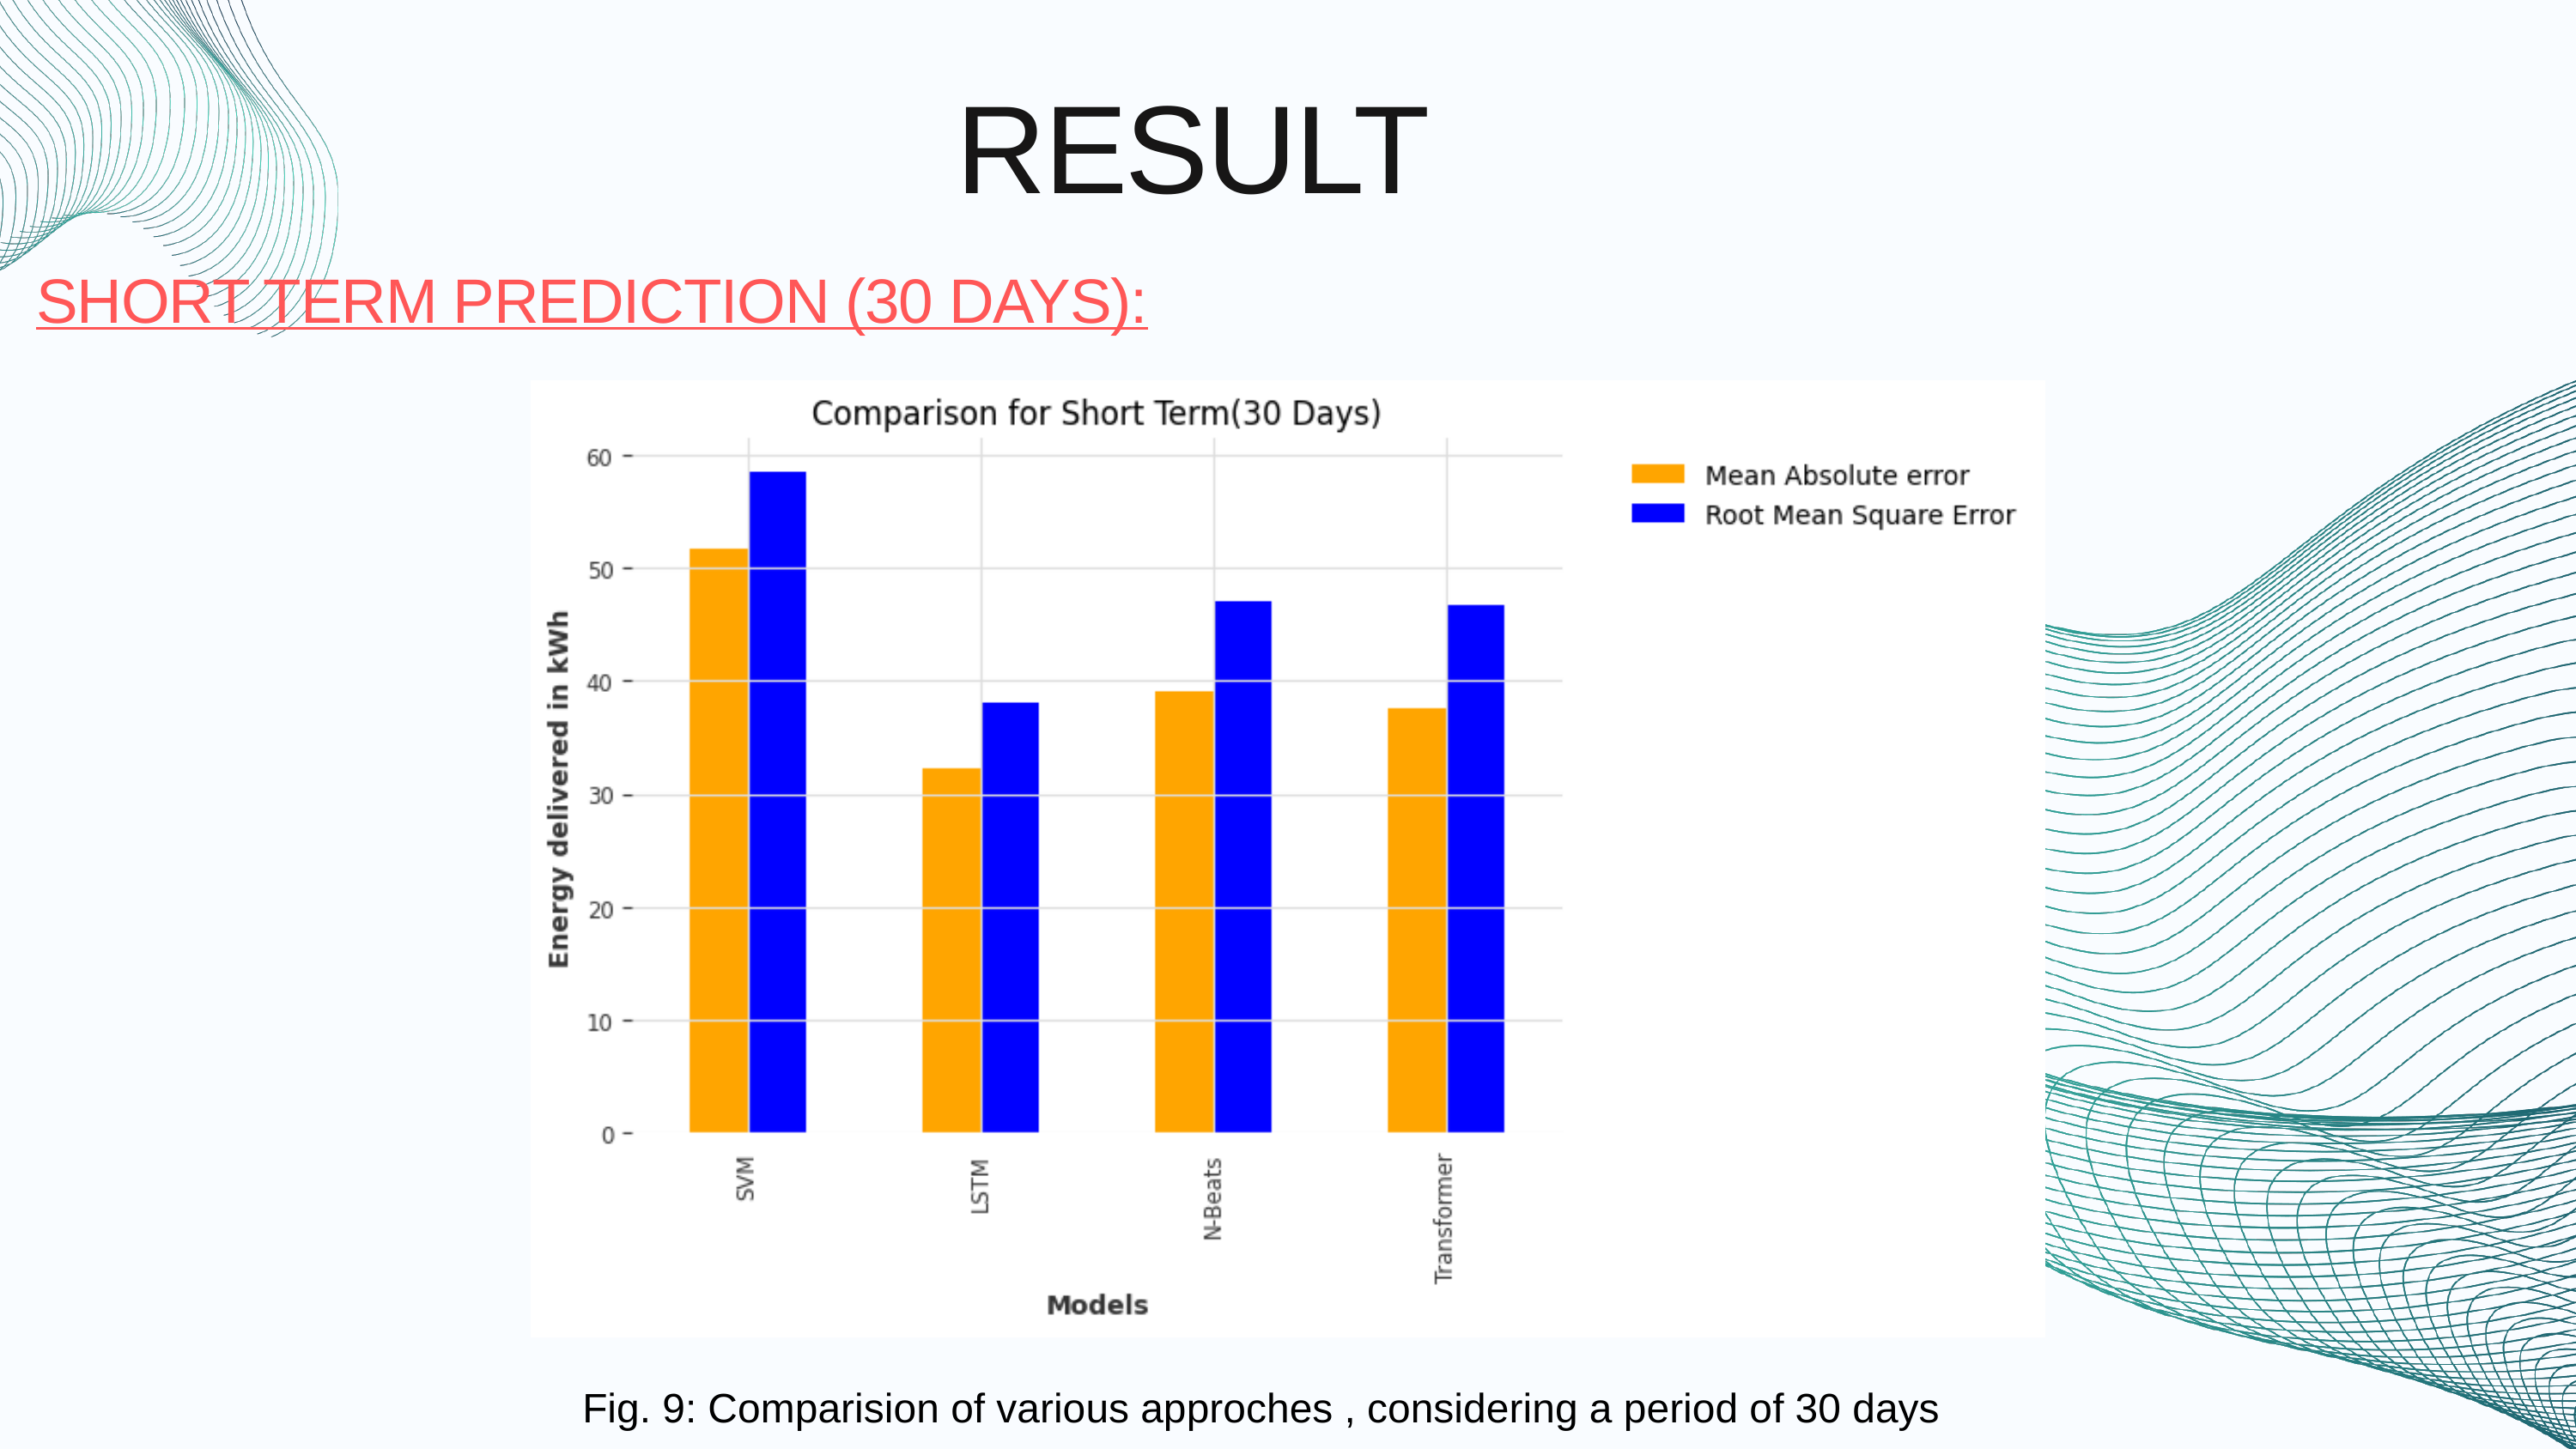

RESULT
SHORT TERM PREDICTION (30 DAYS):

Fig. 9: Comparision of various approches , considering a period of 30 days